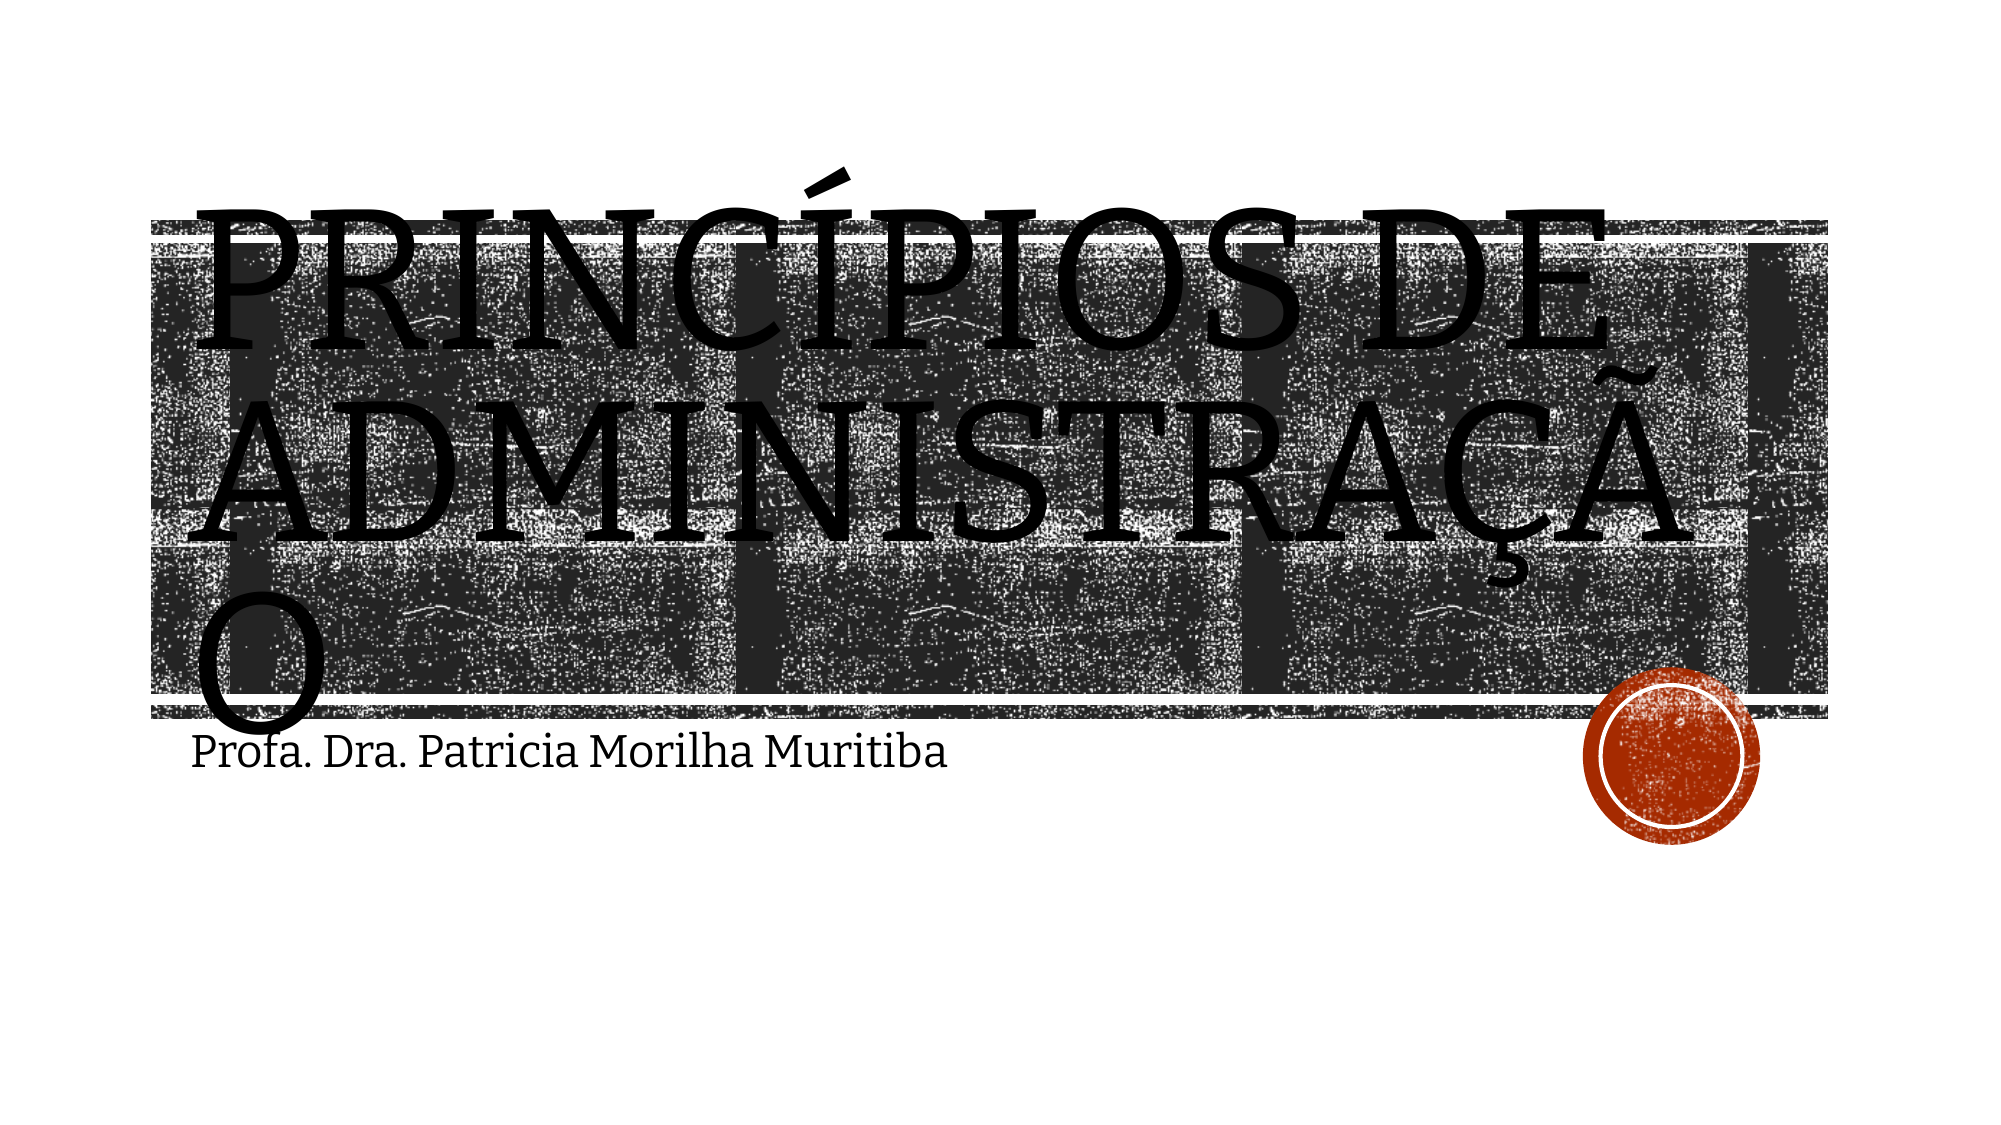

# Princípios de administração
Profa. Dra. Patricia Morilha Muritiba